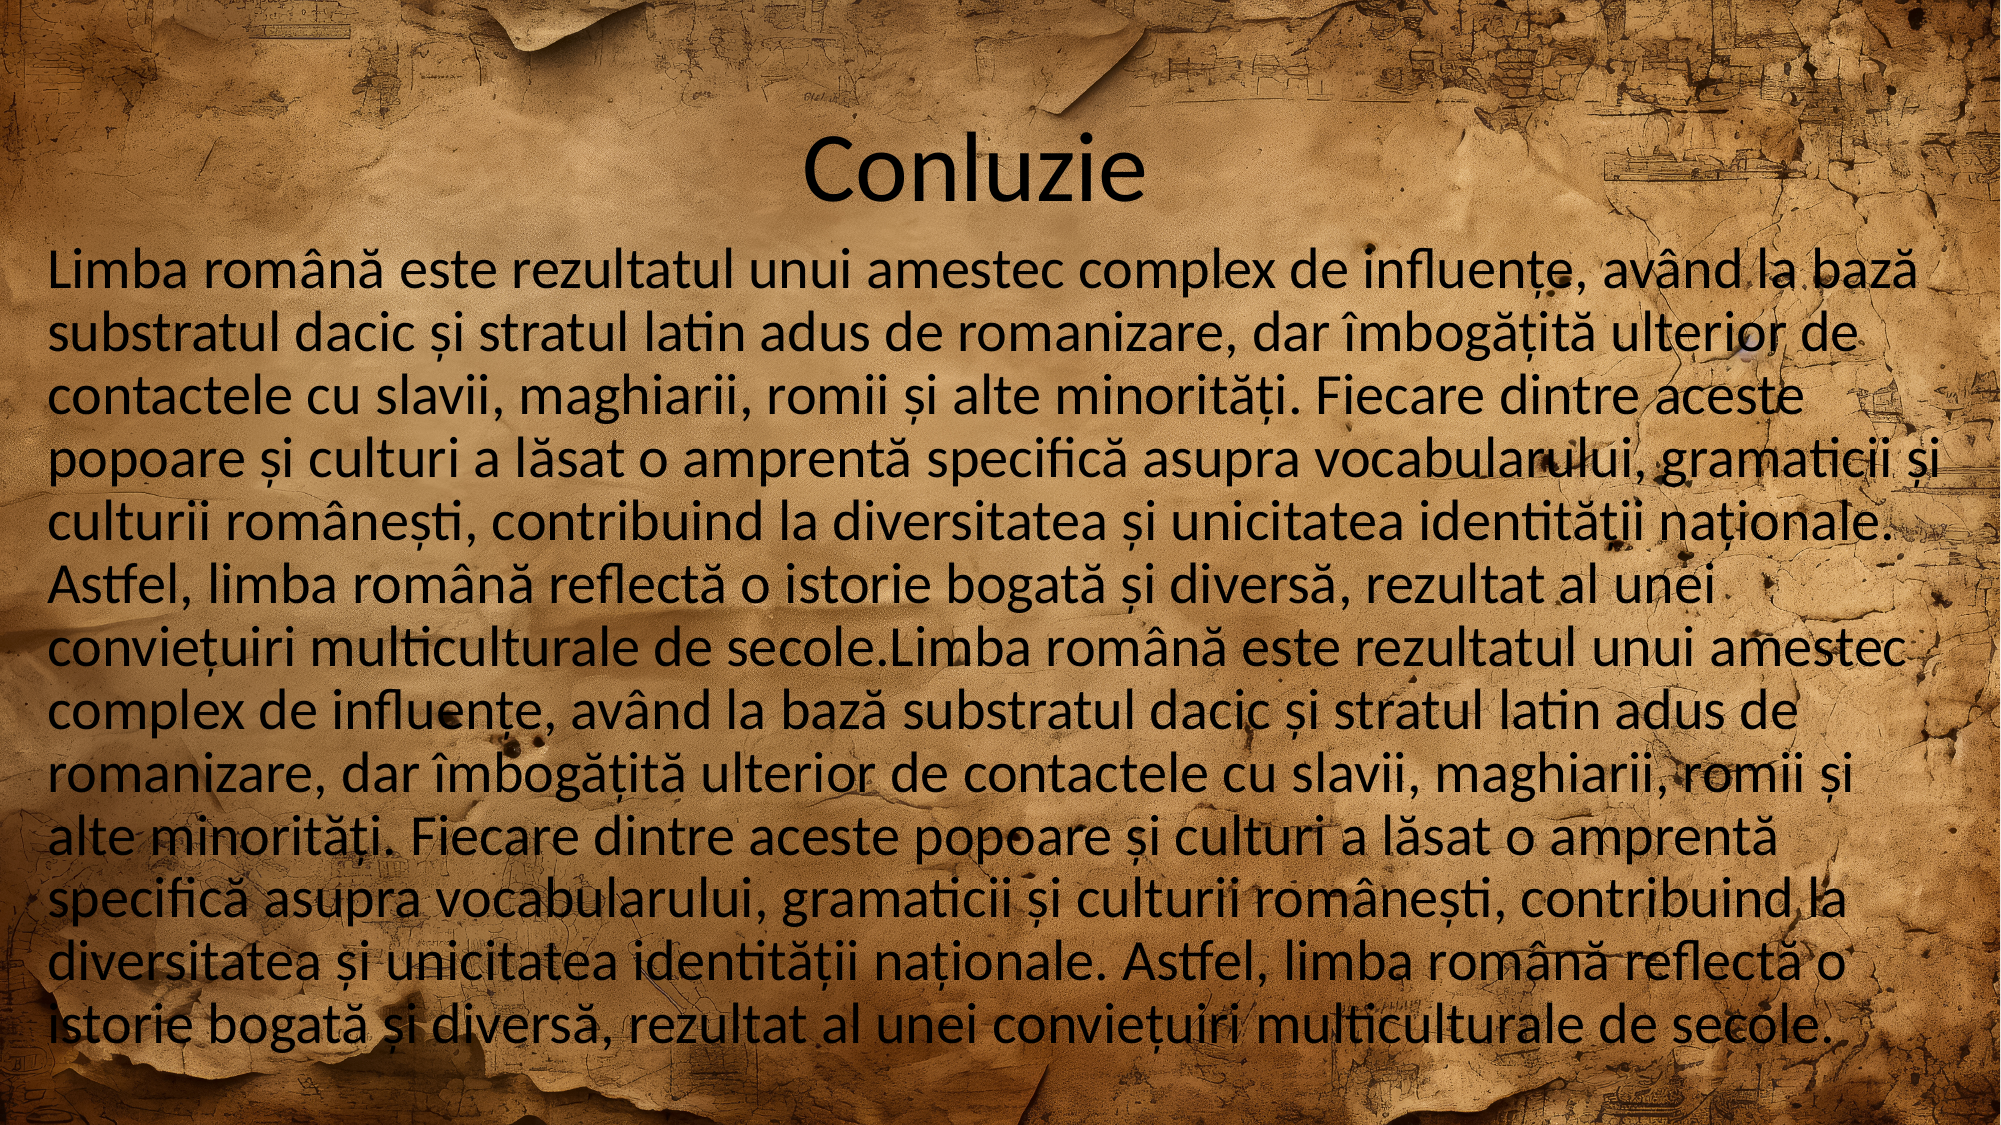

# Conluzie
Limba română este rezultatul unui amestec complex de influențe, având la bază substratul dacic și stratul latin adus de romanizare, dar îmbogățită ulterior de contactele cu slavii, maghiarii, romii și alte minorități. Fiecare dintre aceste popoare și culturi a lăsat o amprentă specifică asupra vocabularului, gramaticii și culturii românești, contribuind la diversitatea și unicitatea identității naționale. Astfel, limba română reflectă o istorie bogată și diversă, rezultat al unei conviețuiri multiculturale de secole.Limba română este rezultatul unui amestec complex de influențe, având la bază substratul dacic și stratul latin adus de romanizare, dar îmbogățită ulterior de contactele cu slavii, maghiarii, romii și alte minorități. Fiecare dintre aceste popoare și culturi a lăsat o amprentă specifică asupra vocabularului, gramaticii și culturii românești, contribuind la diversitatea și unicitatea identității naționale. Astfel, limba română reflectă o istorie bogată și diversă, rezultat al unei conviețuiri multiculturale de secole.